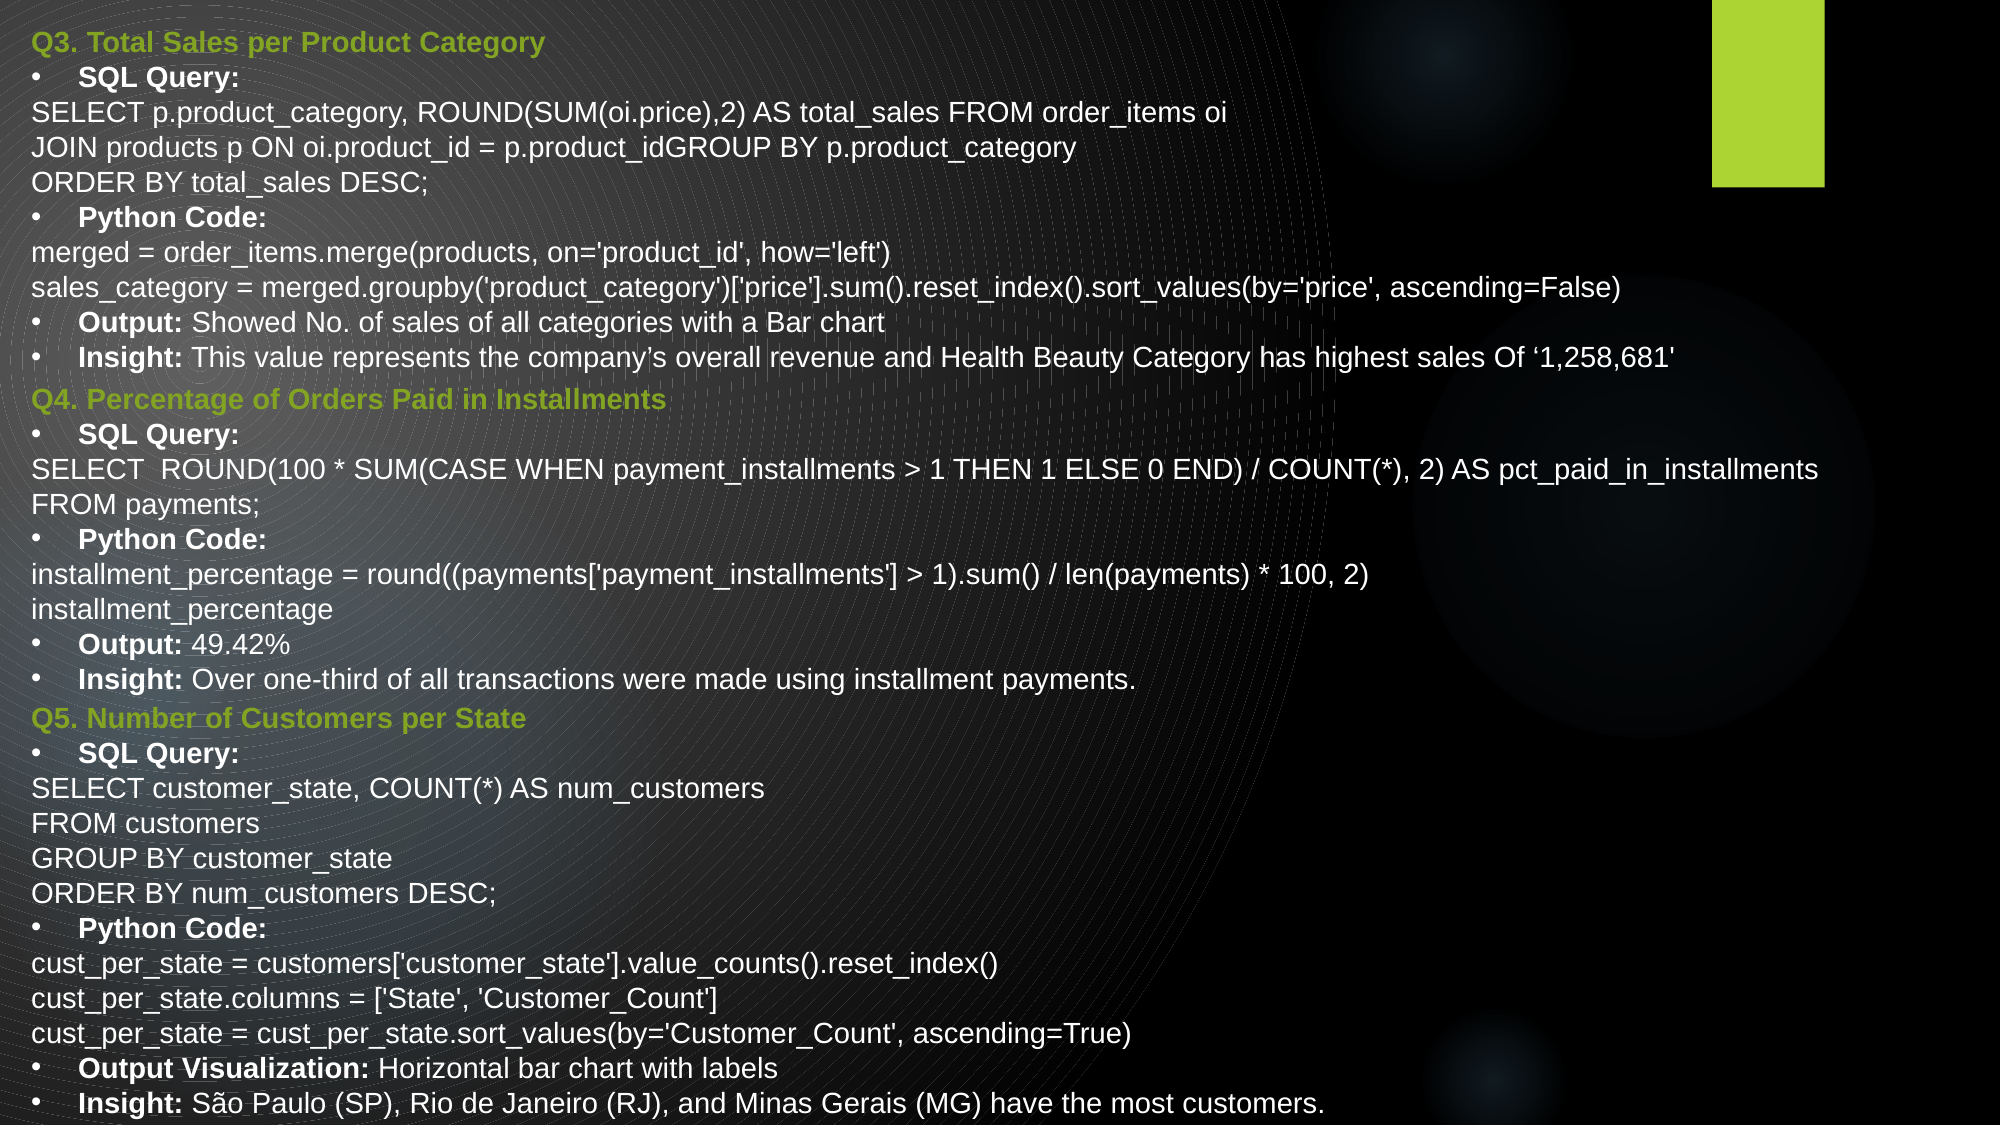

Q3. Total Sales per Product Category
SQL Query:
SELECT p.product_category, ROUND(SUM(oi.price),2) AS total_sales FROM order_items oi
JOIN products p ON oi.product_id = p.product_idGROUP BY p.product_category
ORDER BY total_sales DESC;
Python Code:
merged = order_items.merge(products, on='product_id', how='left')
sales_category = merged.groupby('product_category')['price'].sum().reset_index().sort_values(by='price', ascending=False)
Output: Showed No. of sales of all categories with a Bar chart
Insight: This value represents the company’s overall revenue and Health Beauty Category has highest sales Of ‘1,258,681'

Q4. Percentage of Orders Paid in Installments
SQL Query:
SELECT  ROUND(100 * SUM(CASE WHEN payment_installments > 1 THEN 1 ELSE 0 END) / COUNT(*), 2) AS pct_paid_in_installments
FROM payments;
Python Code:
installment_percentage = round((payments['payment_installments'] > 1).sum() / len(payments) * 100, 2)
installment_percentage
Output: 49.42%
Insight: Over one-third of all transactions were made using installment payments.

Q5. Number of Customers per State
SQL Query:
SELECT customer_state, COUNT(*) AS num_customers
FROM customers
GROUP BY customer_state
ORDER BY num_customers DESC;
Python Code:
cust_per_state = customers['customer_state'].value_counts().reset_index()
cust_per_state.columns = ['State', 'Customer_Count']
cust_per_state = cust_per_state.sort_values(by='Customer_Count', ascending=True)
Output Visualization: Horizontal bar chart with labels
Insight: São Paulo (SP), Rio de Janeiro (RJ), and Minas Gerais (MG) have the most customers.